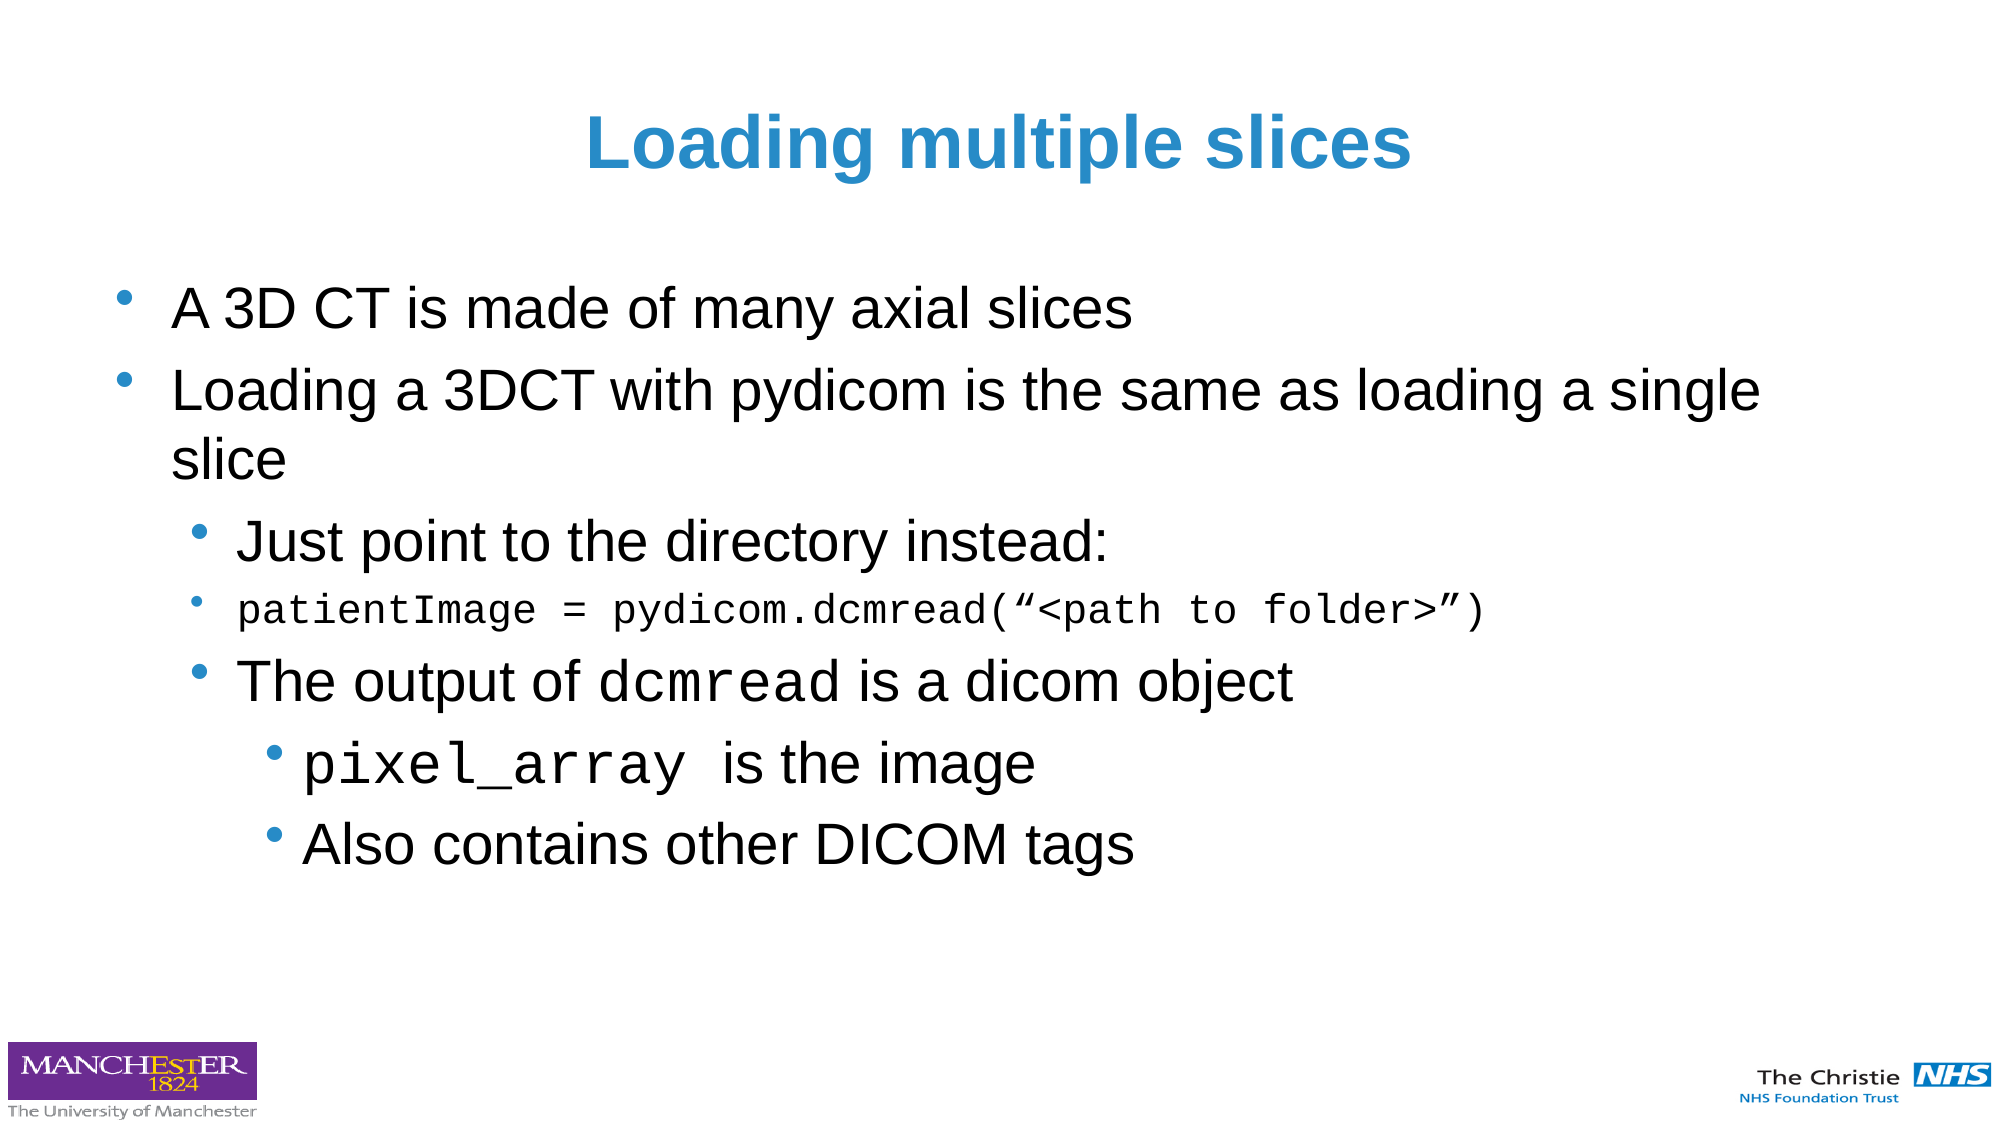

# Loading multiple slices
A 3D CT is made of many axial slices
Loading a 3DCT with pydicom is the same as loading a single slice
Just point to the directory instead:
patientImage = pydicom.dcmread(“<path to folder>”)
The output of dcmread is a dicom object
pixel_array is the image
Also contains other DICOM tags